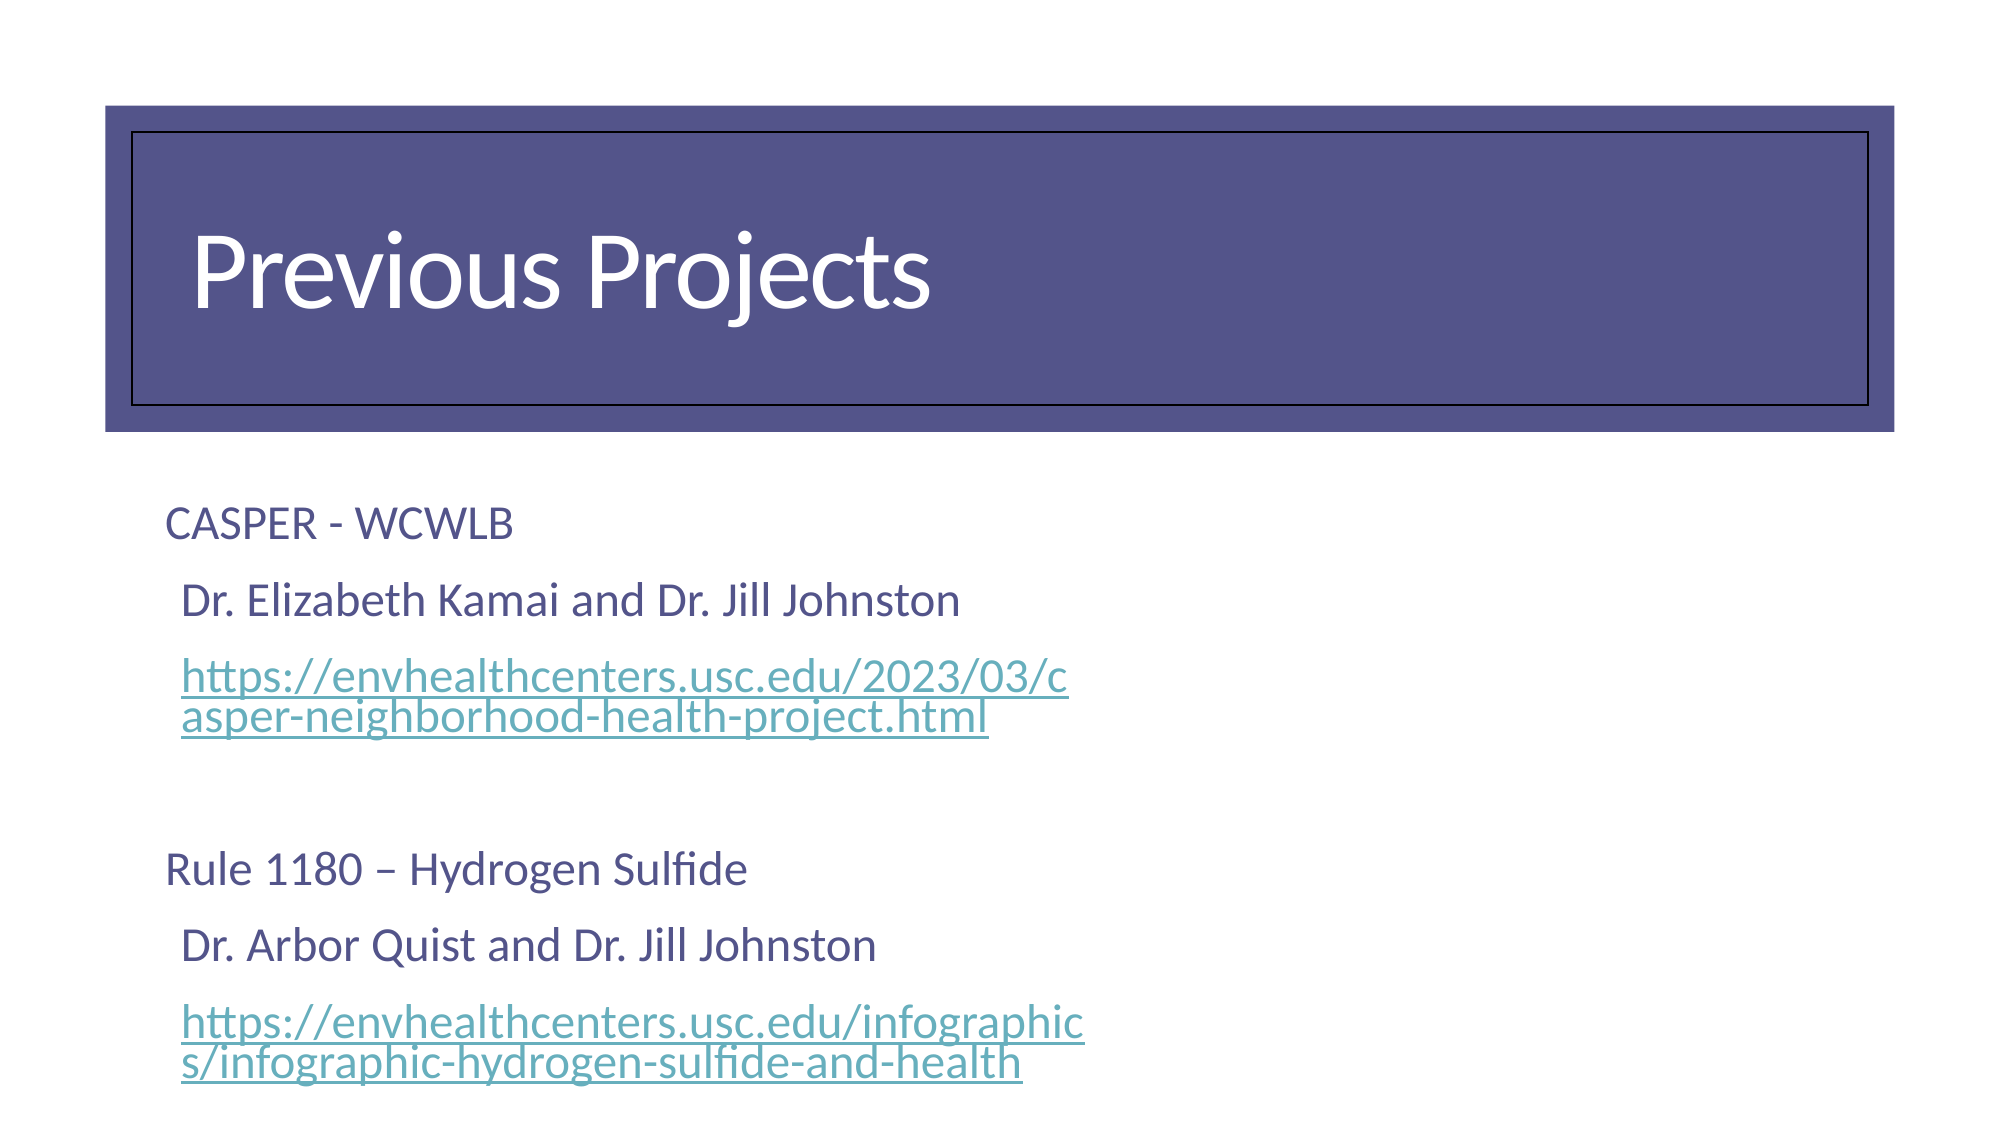

# Previous Projects
CASPER - WCWLB
Dr. Elizabeth Kamai and Dr. Jill Johnston
https://envhealthcenters.usc.edu/2023/03/casper-neighborhood-health-project.html

Rule 1180 – Hydrogen Sulfide
Dr. Arbor Quist and Dr. Jill Johnston
https://envhealthcenters.usc.edu/infographics/infographic-hydrogen-sulfide-and-health